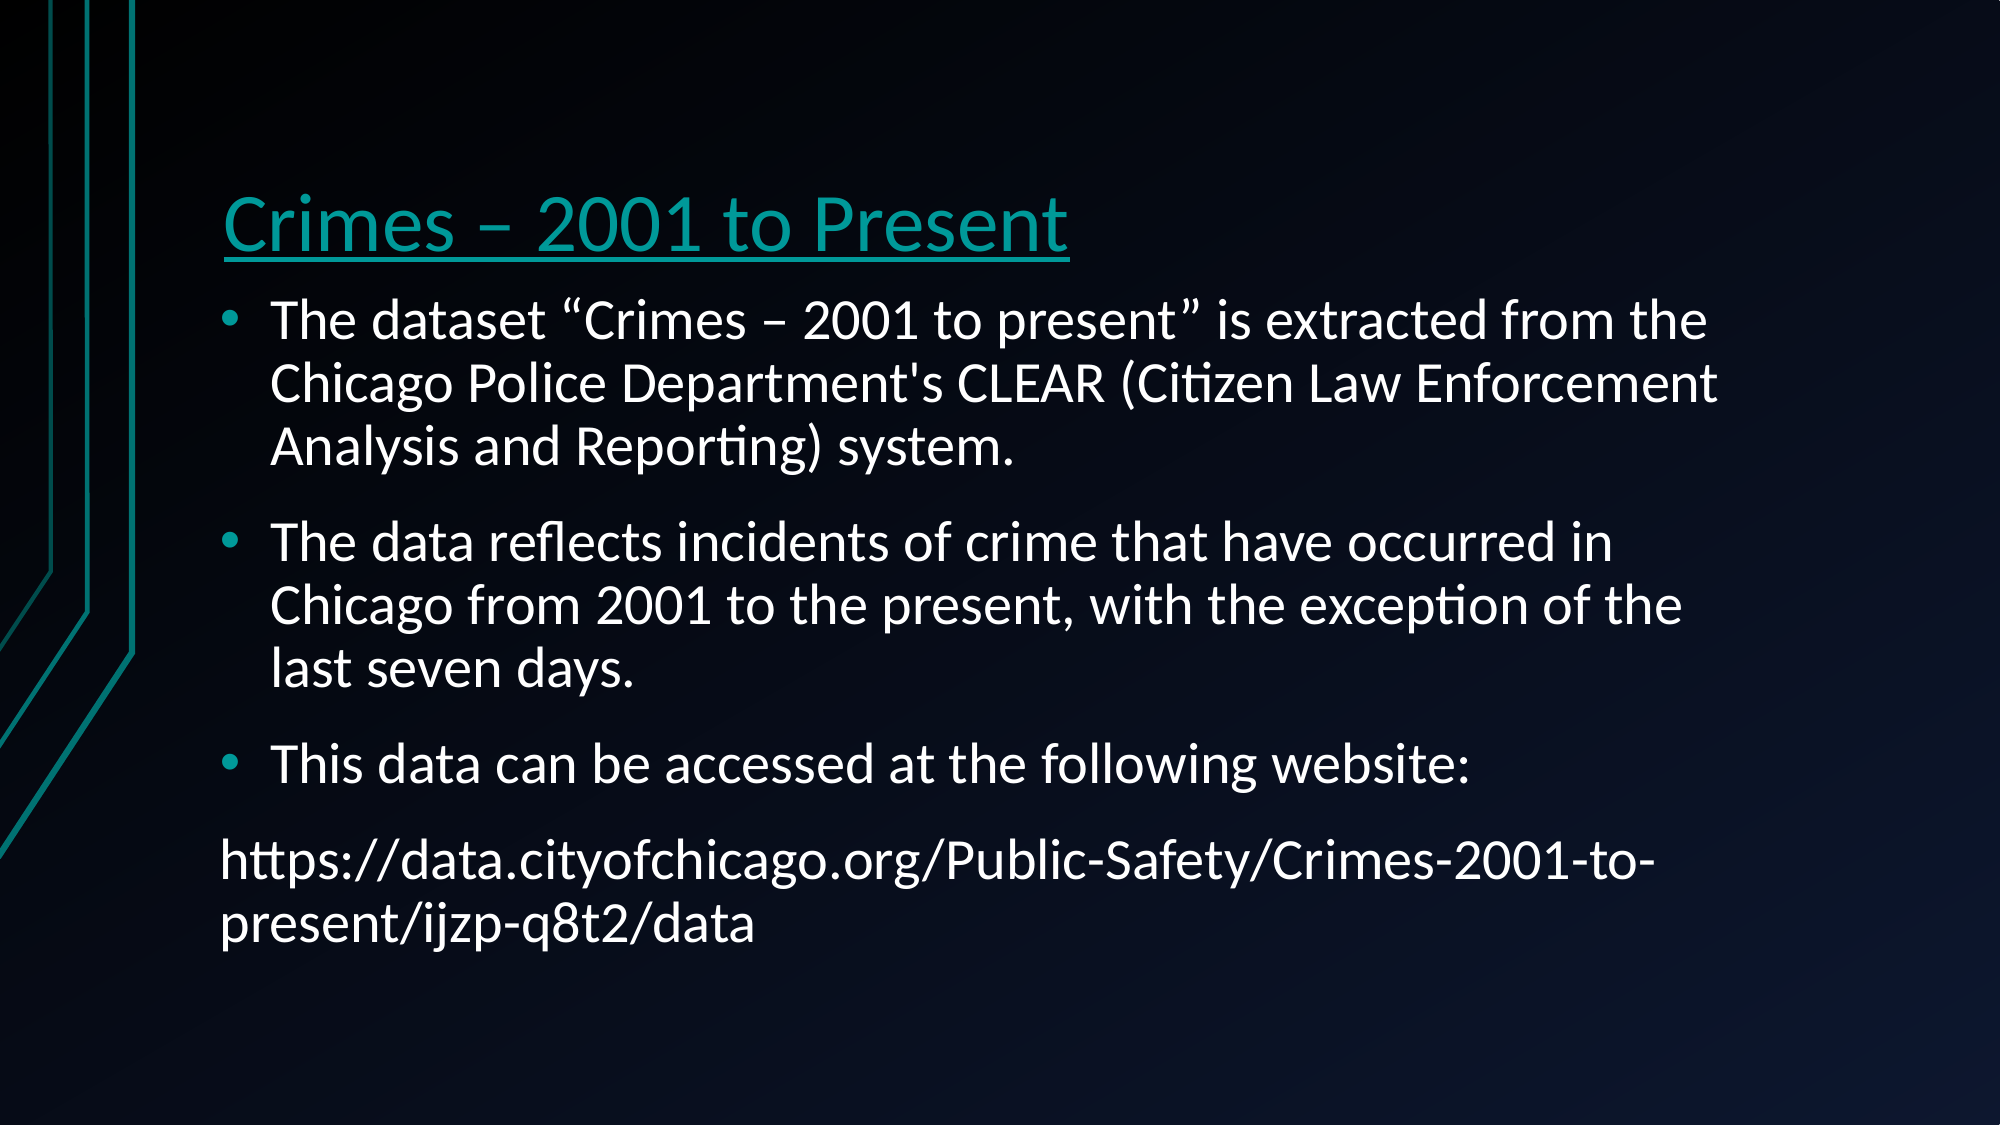

# Crimes – 2001 to Present
The dataset “Crimes – 2001 to present” is extracted from the Chicago Police Department's CLEAR (Citizen Law Enforcement Analysis and Reporting) system.
The data reflects incidents of crime that have occurred in Chicago from 2001 to the present, with the exception of the last seven days.
This data can be accessed at the following website:
https://data.cityofchicago.org/Public-Safety/Crimes-2001-to-present/ijzp-q8t2/data